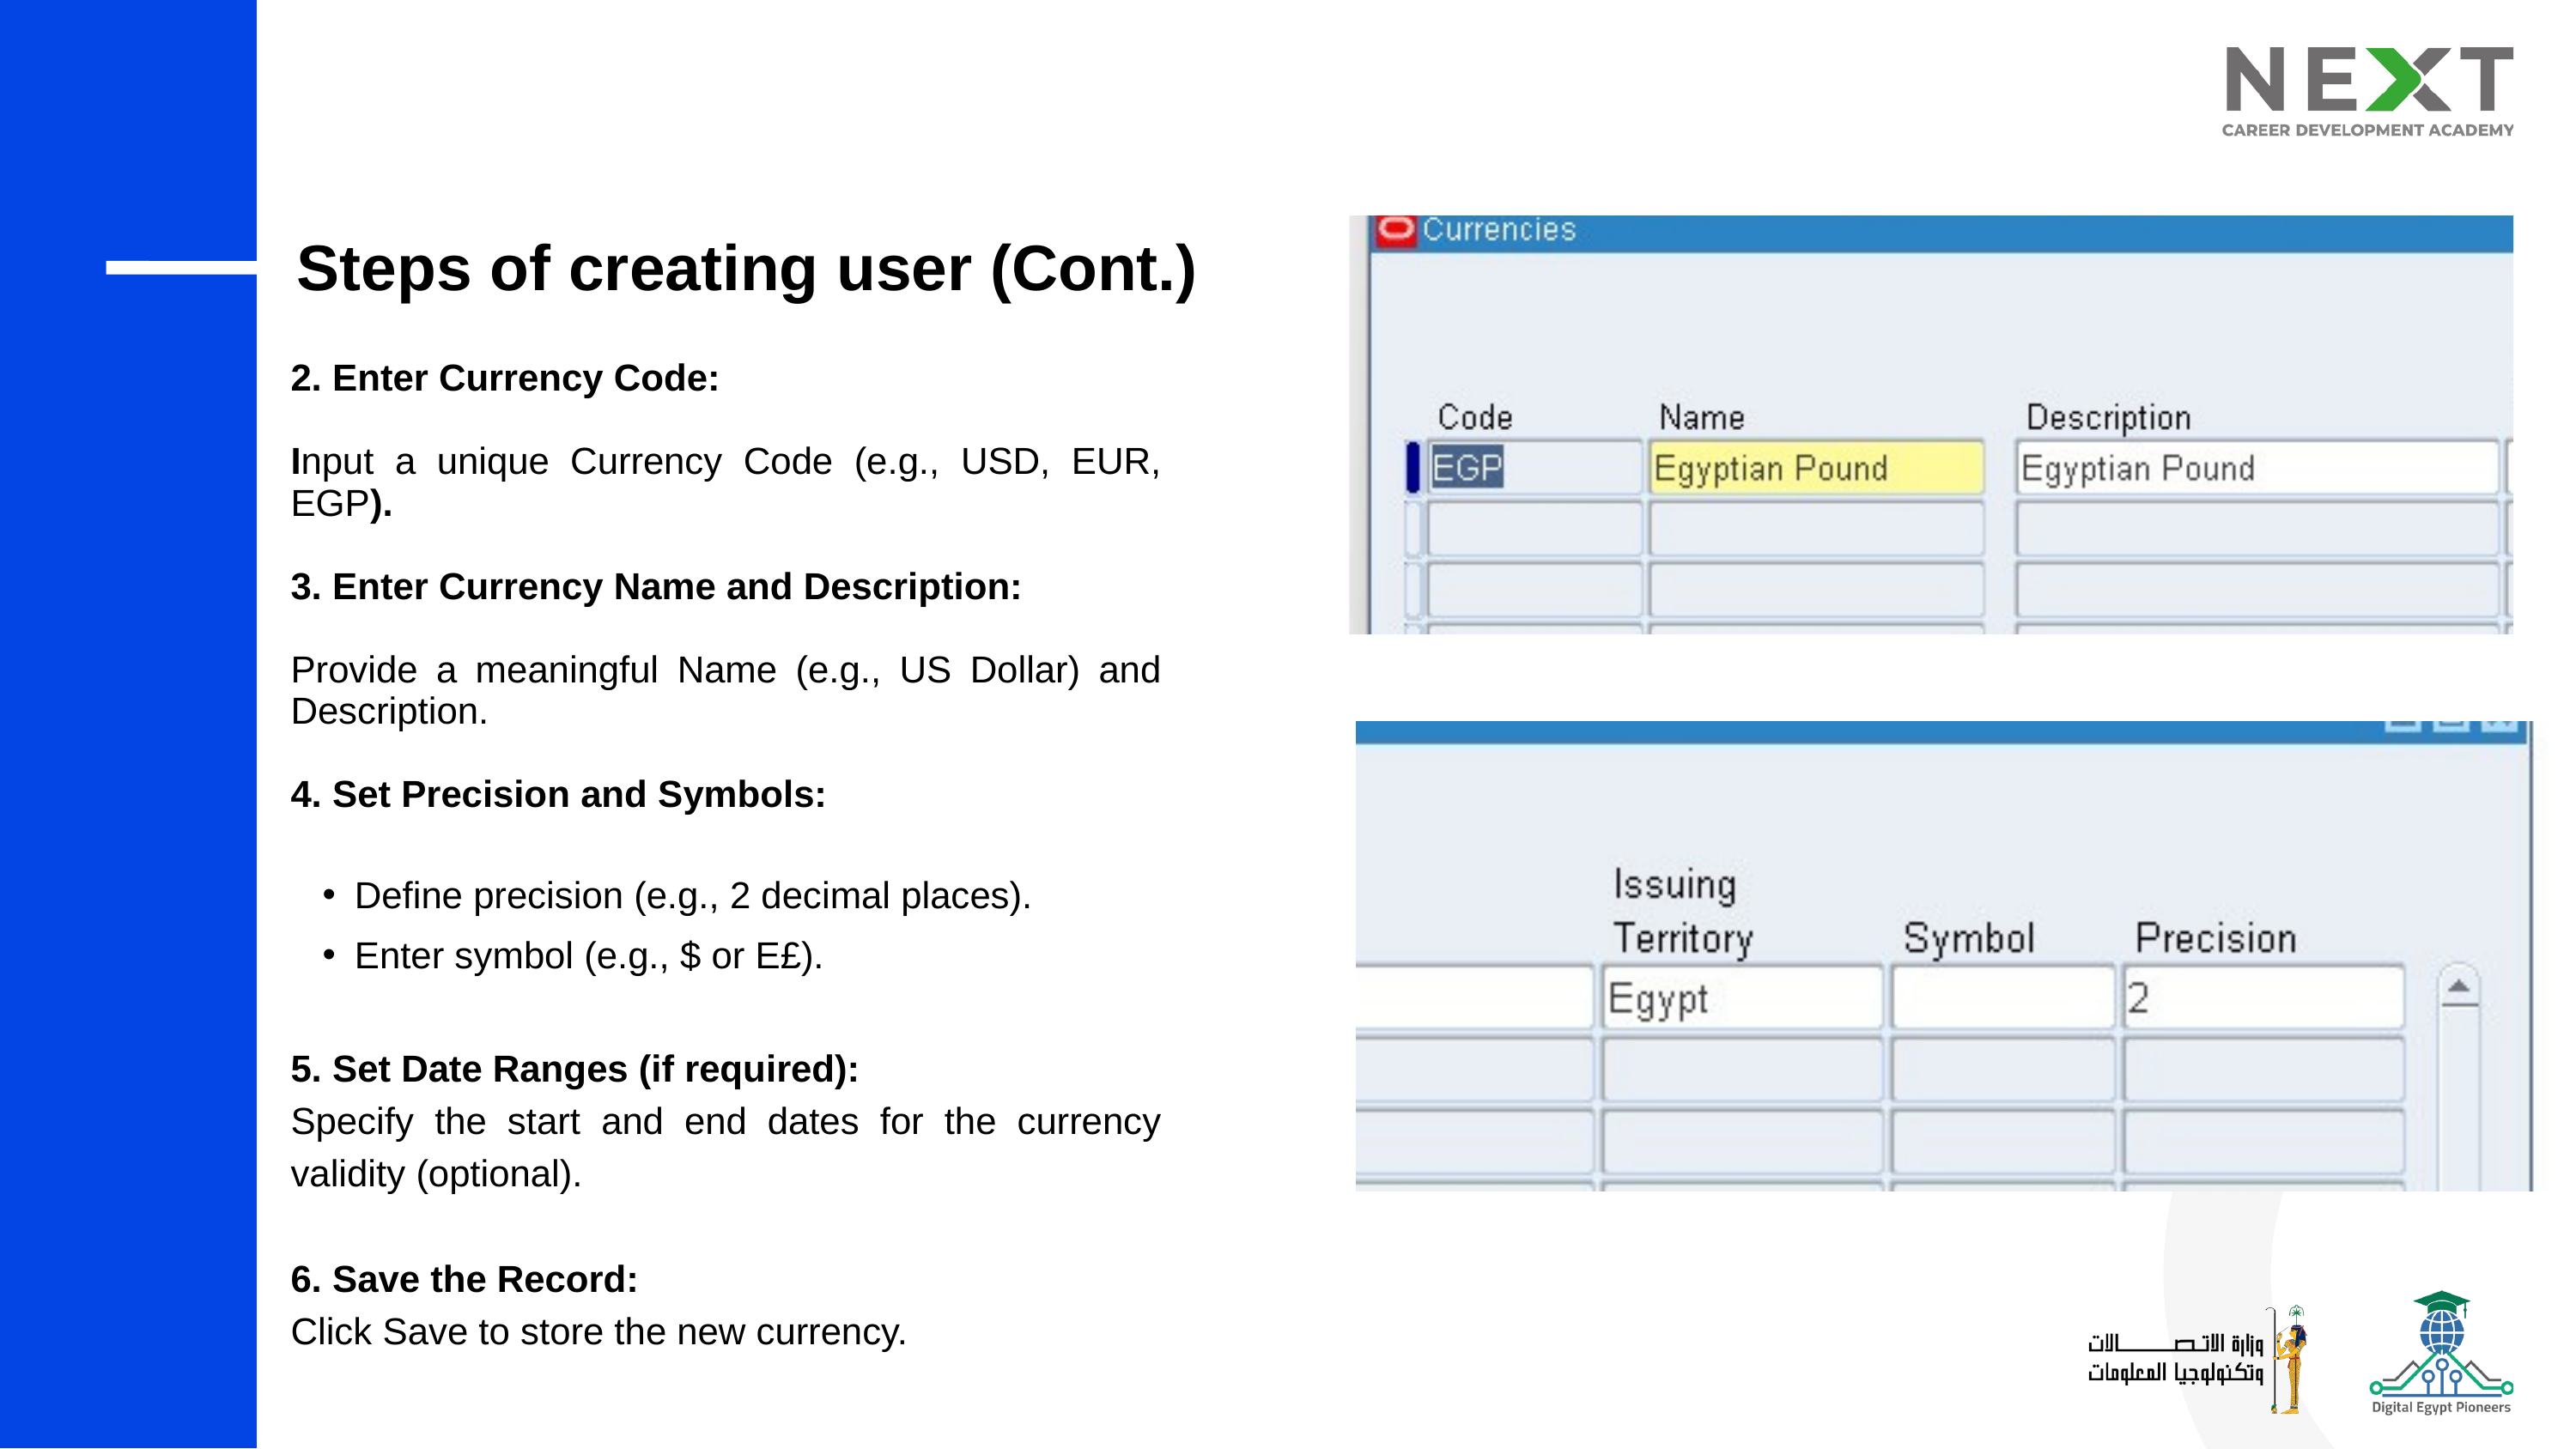

Steps of creating user (Cont.)

2. Enter Currency Code:

Input a unique Currency Code (e.g., USD, EUR, EGP).

3. Enter Currency Name and Description:

Provide a meaningful Name (e.g., US Dollar) and Description.

4. Set Precision and Symbols:

Define precision (e.g., 2 decimal places).
Enter symbol (e.g., $ or E£).

5. Set Date Ranges (if required):
Specify the start and end dates for the currency validity (optional).

6. Save the Record:
Click Save to store the new currency.